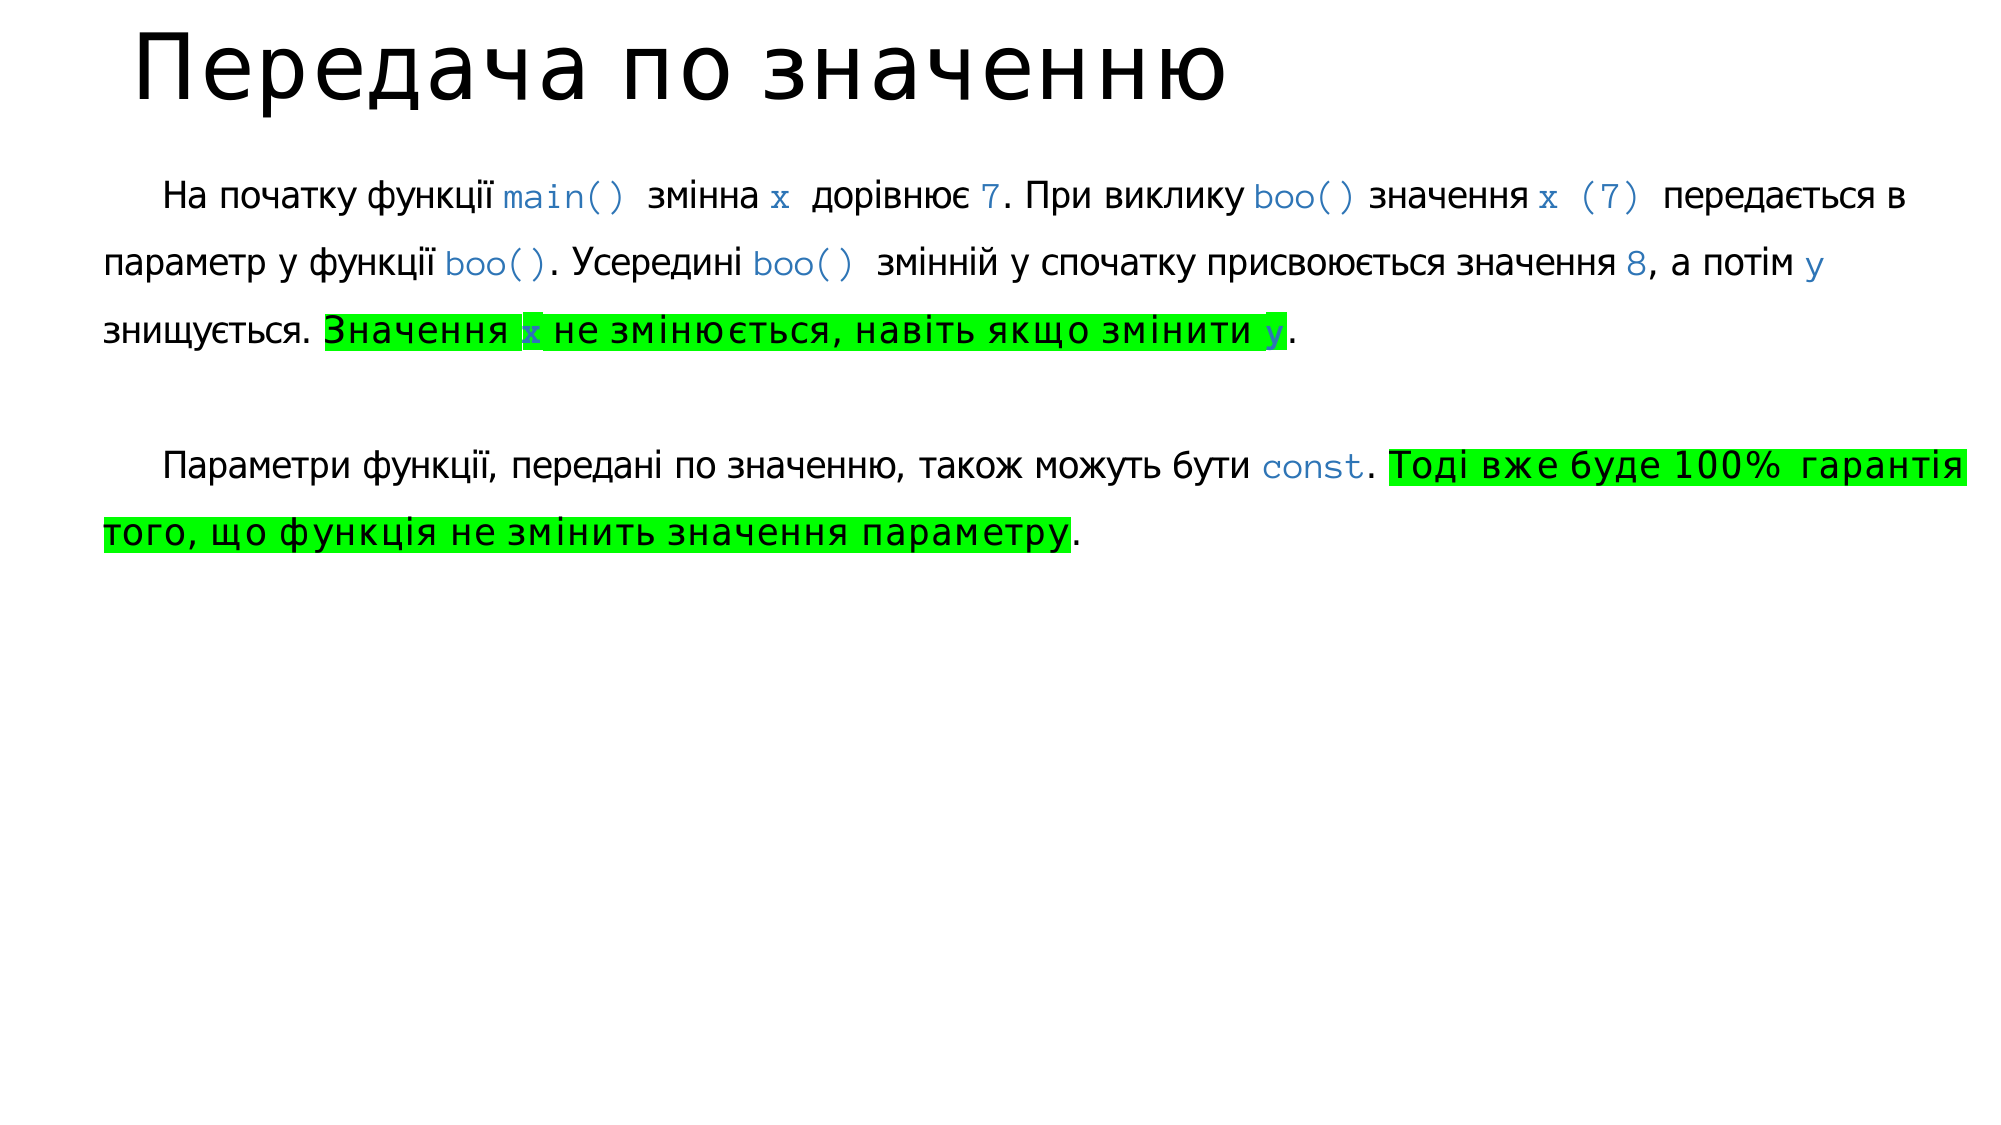

# Передача по значенню
На початку функції main() змінна x дорівнює 7. При виклику boo() значення x (7) передається в параметр y функції boo(). Усередині boo() змінній y спочатку присвоюється значення 8, а потім у знищується. Значення x не змінюється, навіть якщо змінити y.

Параметри функції, передані по значенню, також можуть бути const. Тоді вже буде 100% гарантія того, що функція не змінить значення параметру.